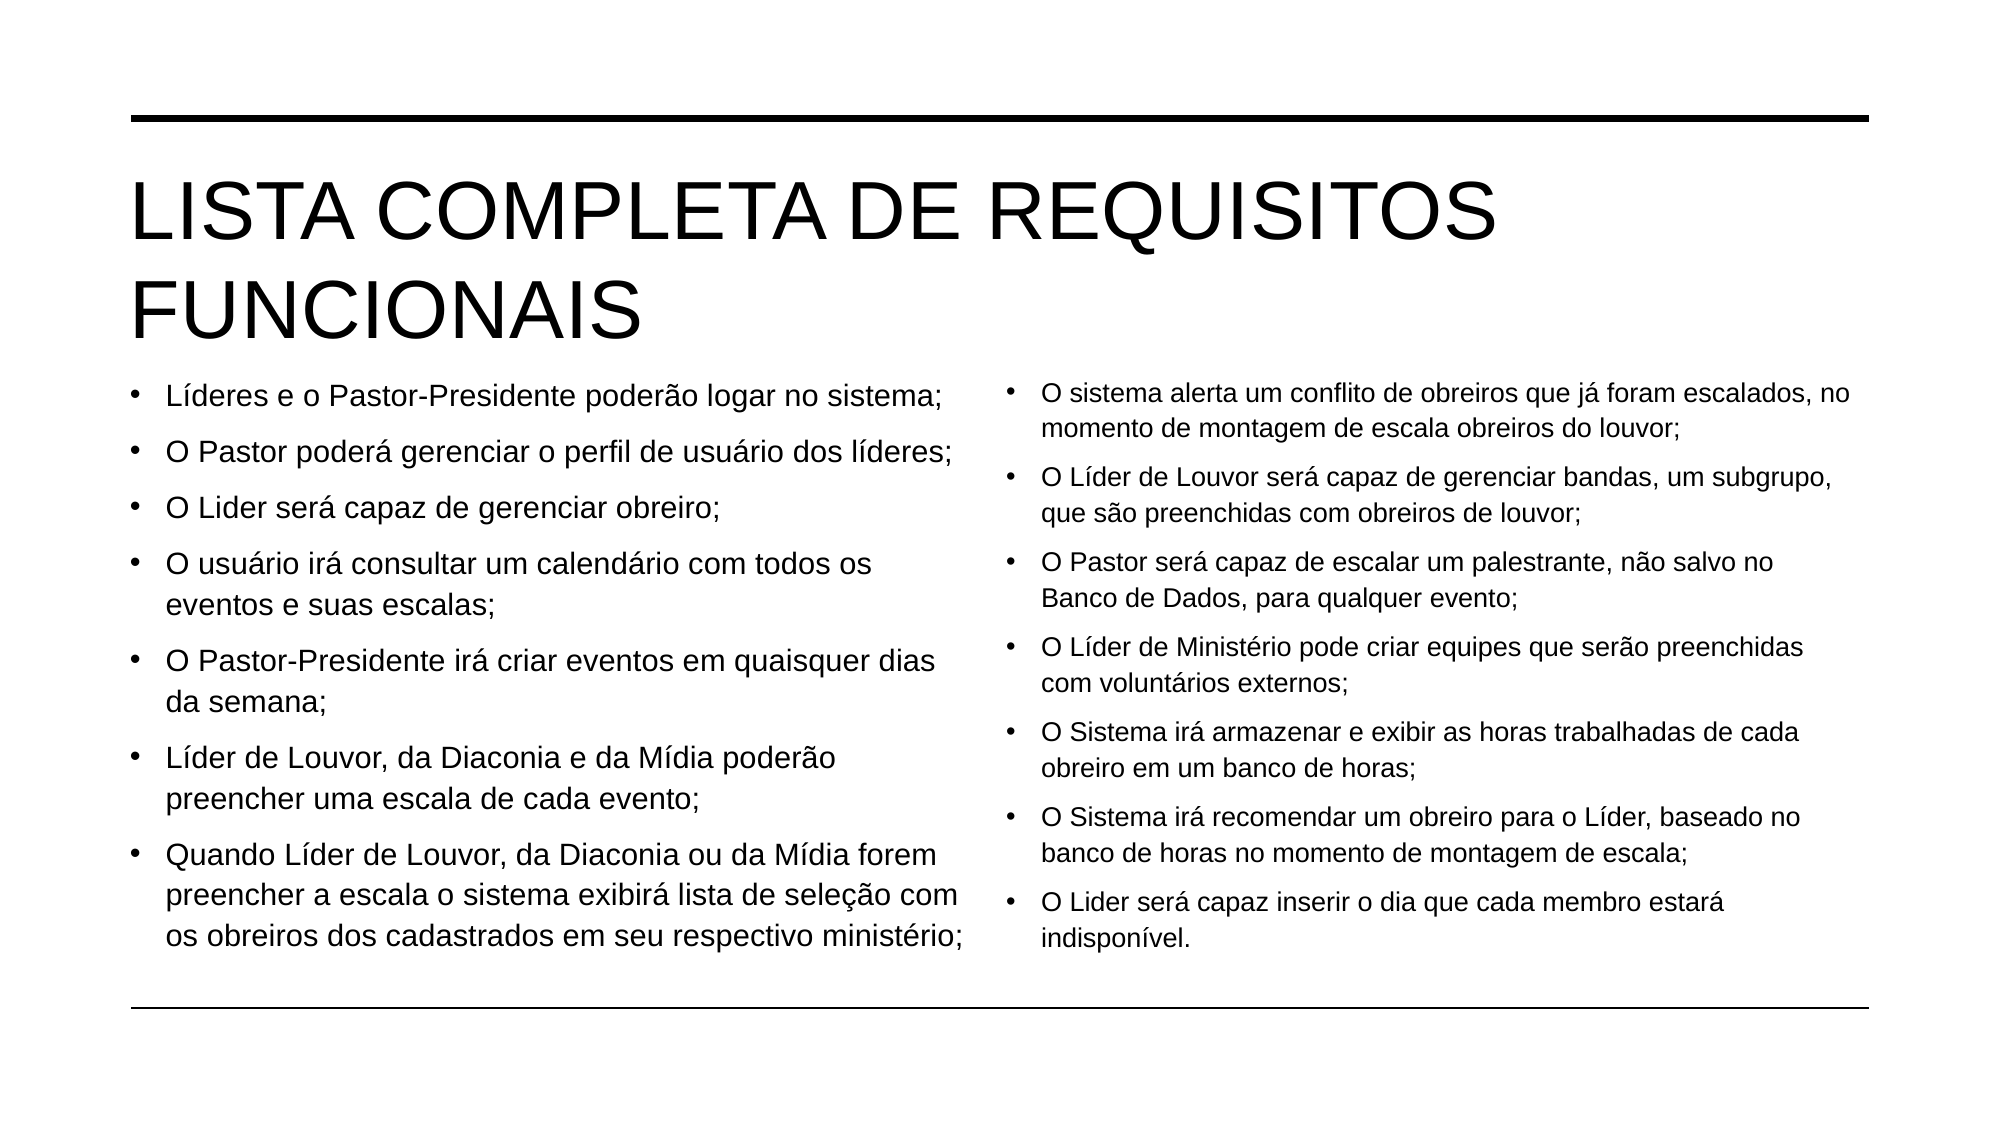

# Lista completa de requisitos funcionais
O sistema alerta um conflito de obreiros que já foram escalados, no momento de montagem de escala obreiros do louvor;
O Líder de Louvor será capaz de gerenciar bandas, um subgrupo, que são preenchidas com obreiros de louvor;
O Pastor será capaz de escalar um palestrante, não salvo no Banco de Dados, para qualquer evento;
O Líder de Ministério pode criar equipes que serão preenchidas com voluntários externos;
O Sistema irá armazenar e exibir as horas trabalhadas de cada obreiro em um banco de horas;
O Sistema irá recomendar um obreiro para o Líder, baseado no banco de horas no momento de montagem de escala;
O Lider será capaz inserir o dia que cada membro estará indisponível.
Líderes e o Pastor-Presidente poderão logar no sistema;
O Pastor poderá gerenciar o perfil de usuário dos líderes;
O Lider será capaz de gerenciar obreiro;
O usuário irá consultar um calendário com todos os eventos e suas escalas;
O Pastor-Presidente irá criar eventos em quaisquer dias da semana;
Líder de Louvor, da Diaconia e da Mídia poderão preencher uma escala de cada evento;
Quando Líder de Louvor, da Diaconia ou da Mídia forem preencher a escala o sistema exibirá lista de seleção com os obreiros dos cadastrados em seu respectivo ministério;